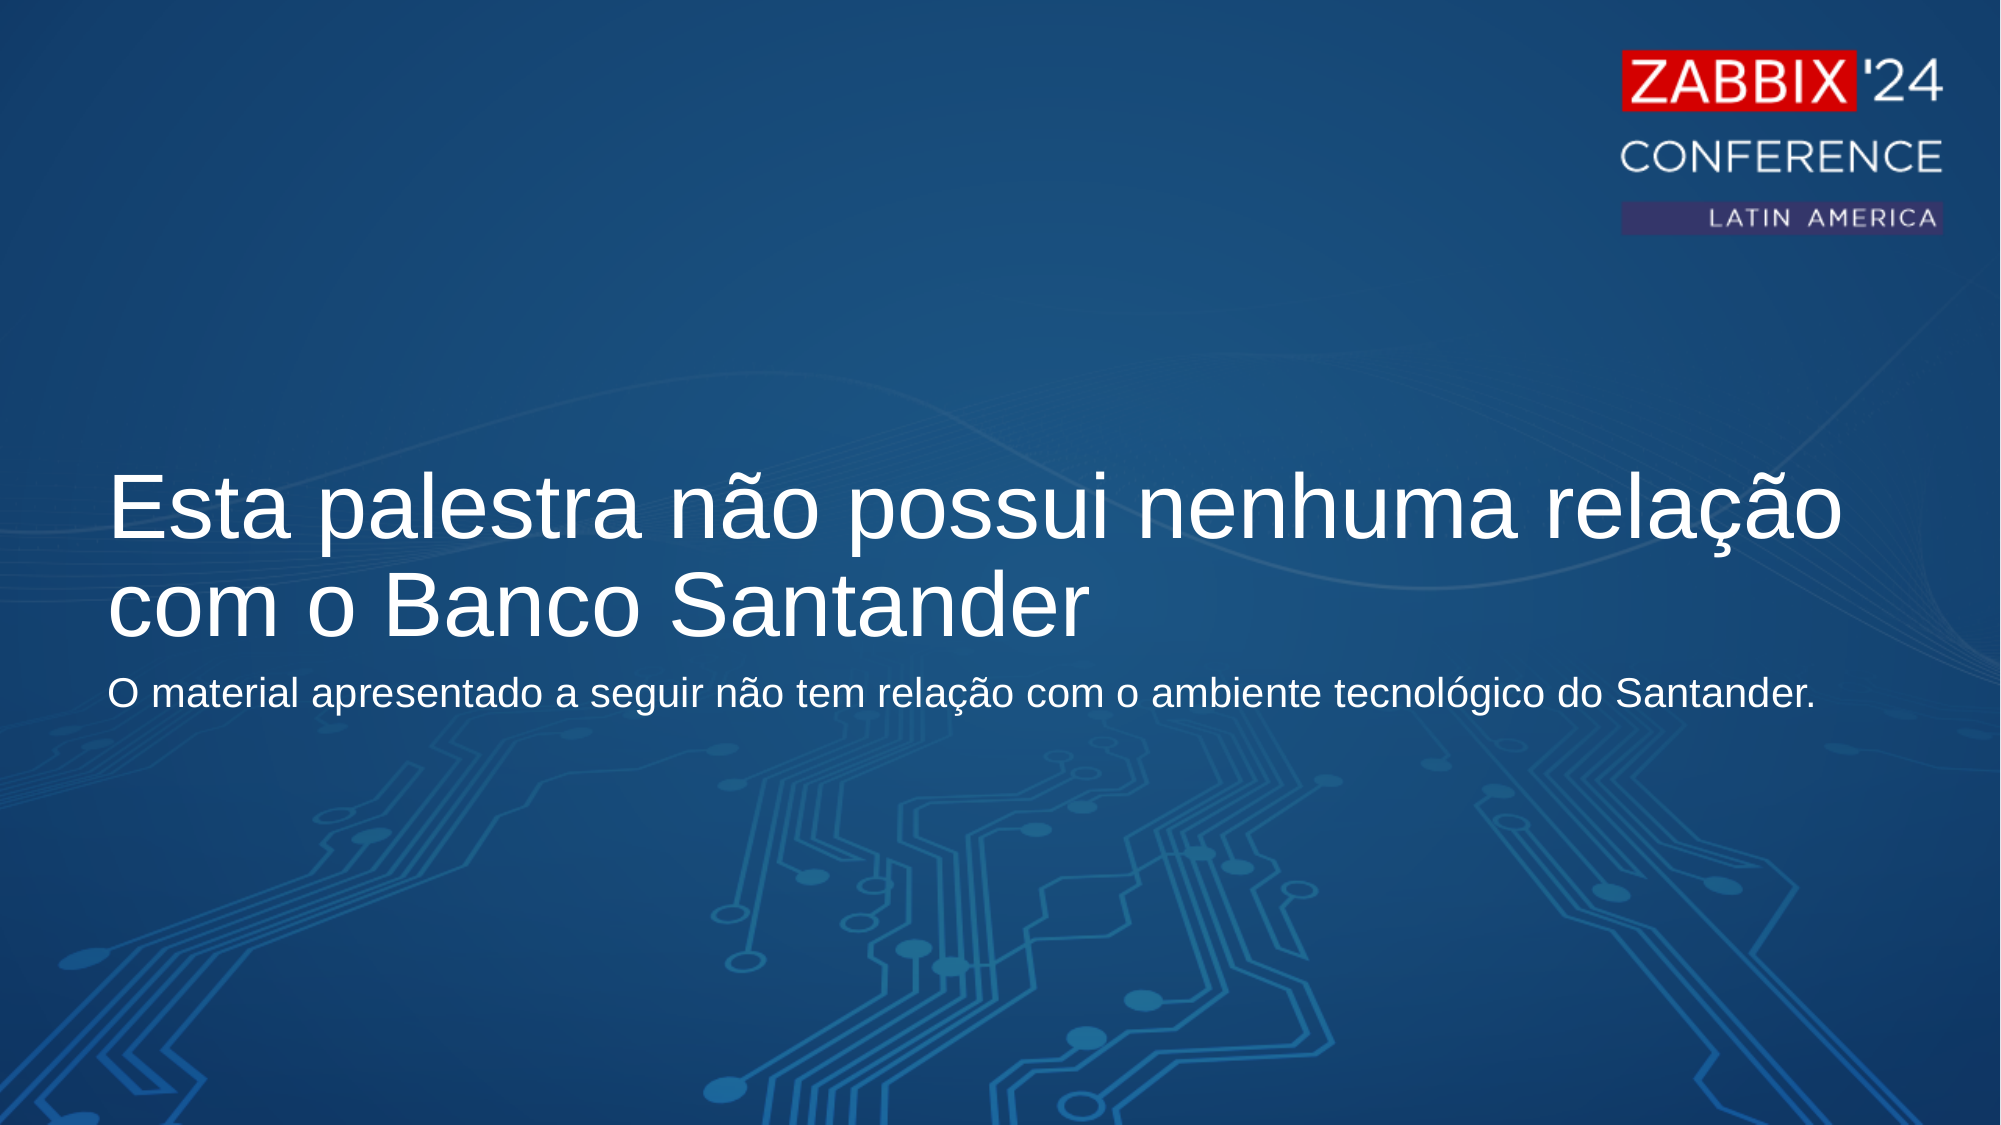

Esta palestra não possui nenhuma relação com o Banco Santander
O material apresentado a seguir não tem relação com o ambiente tecnológico do Santander.